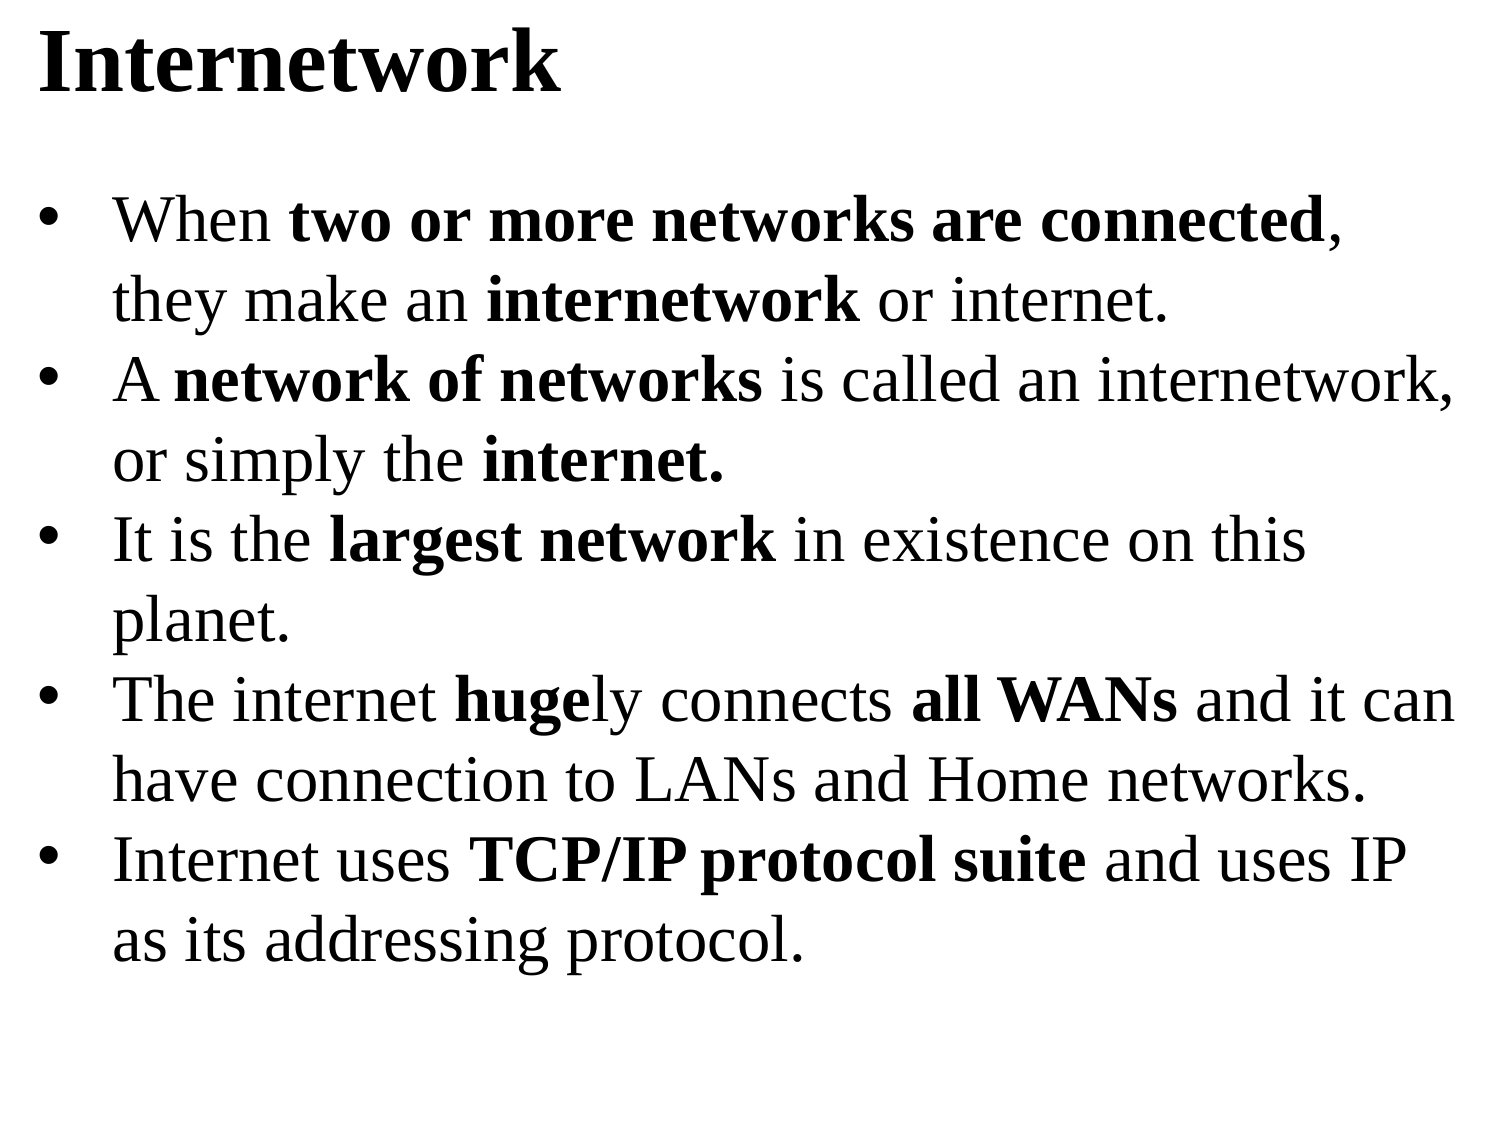

# Internetwork
When two or more networks are connected, they make an internetwork or internet.
A network of networks is called an internetwork, or simply the internet.
It is the largest network in existence on this planet.
The internet hugely connects all WANs and it can have connection to LANs and Home networks.
Internet uses TCP/IP protocol suite and uses IP as its addressing protocol.